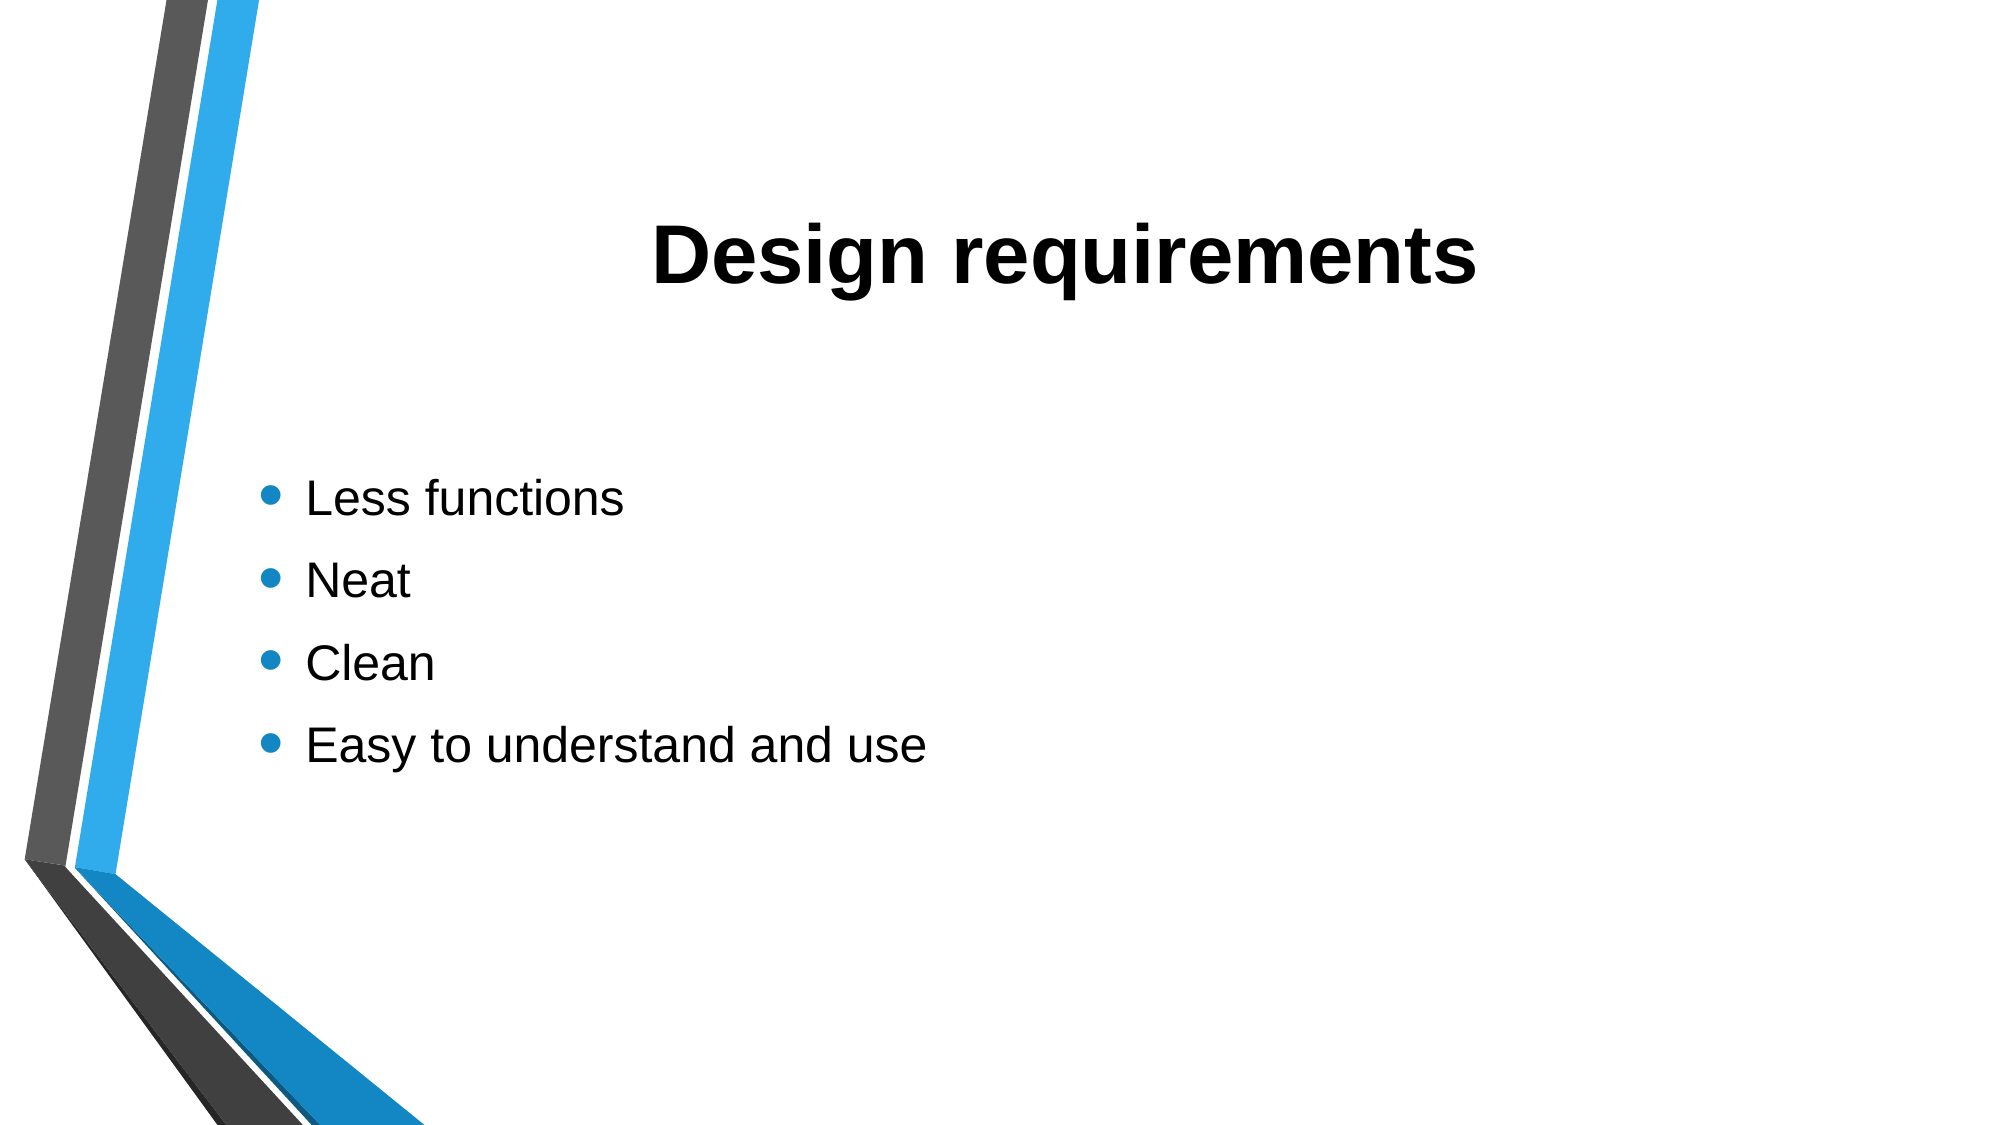

# Design requirements
Less functions
Neat
Clean
Easy to understand and use